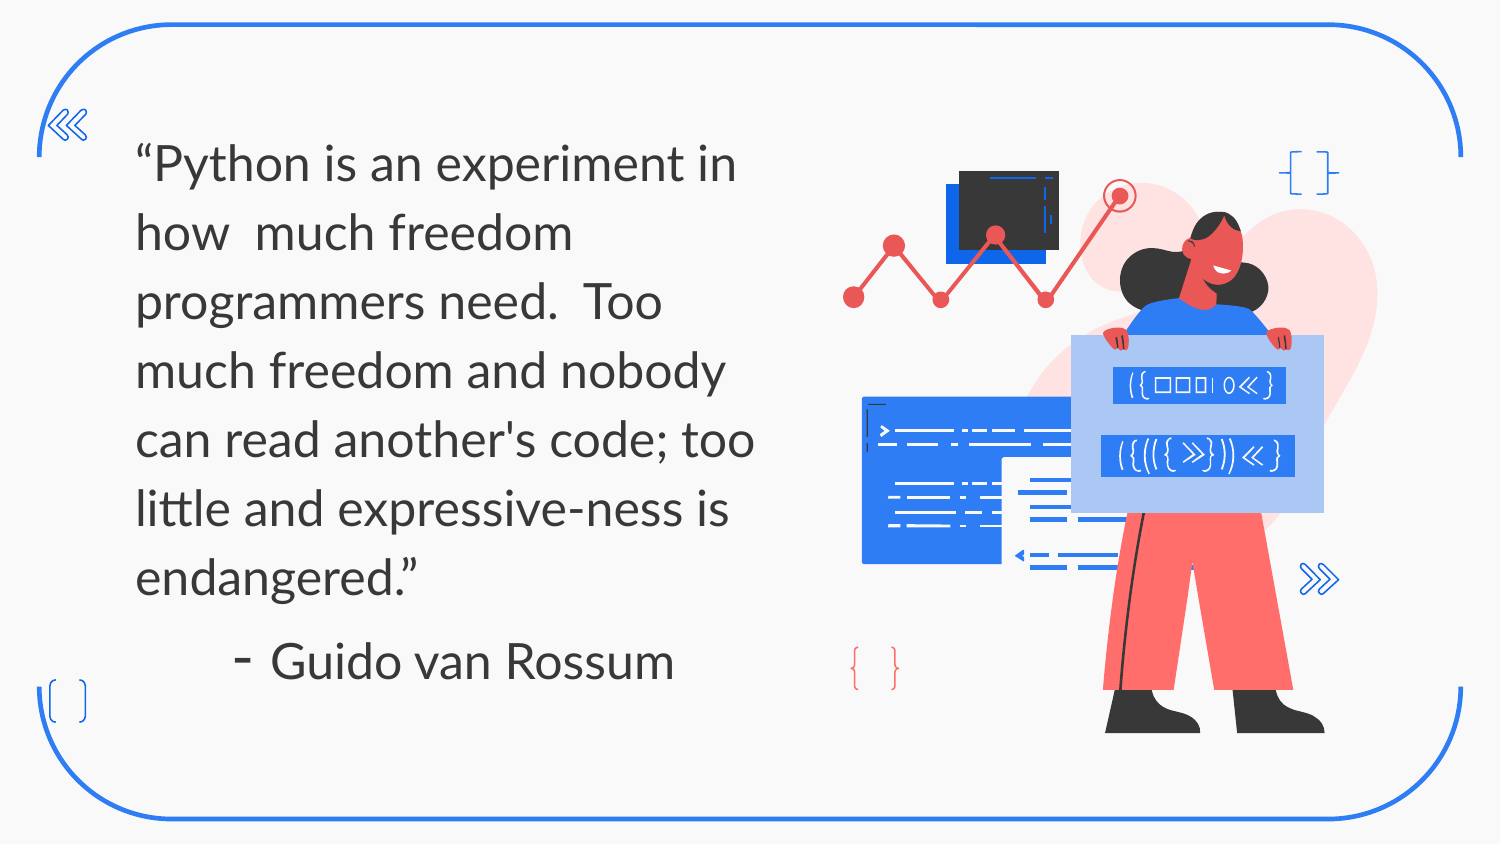

“Python is an experiment in how  much freedom programmers need.  Too much freedom and nobody can read another's code; too little and expressive-ness is endangered.”
      - Guido van Rossum